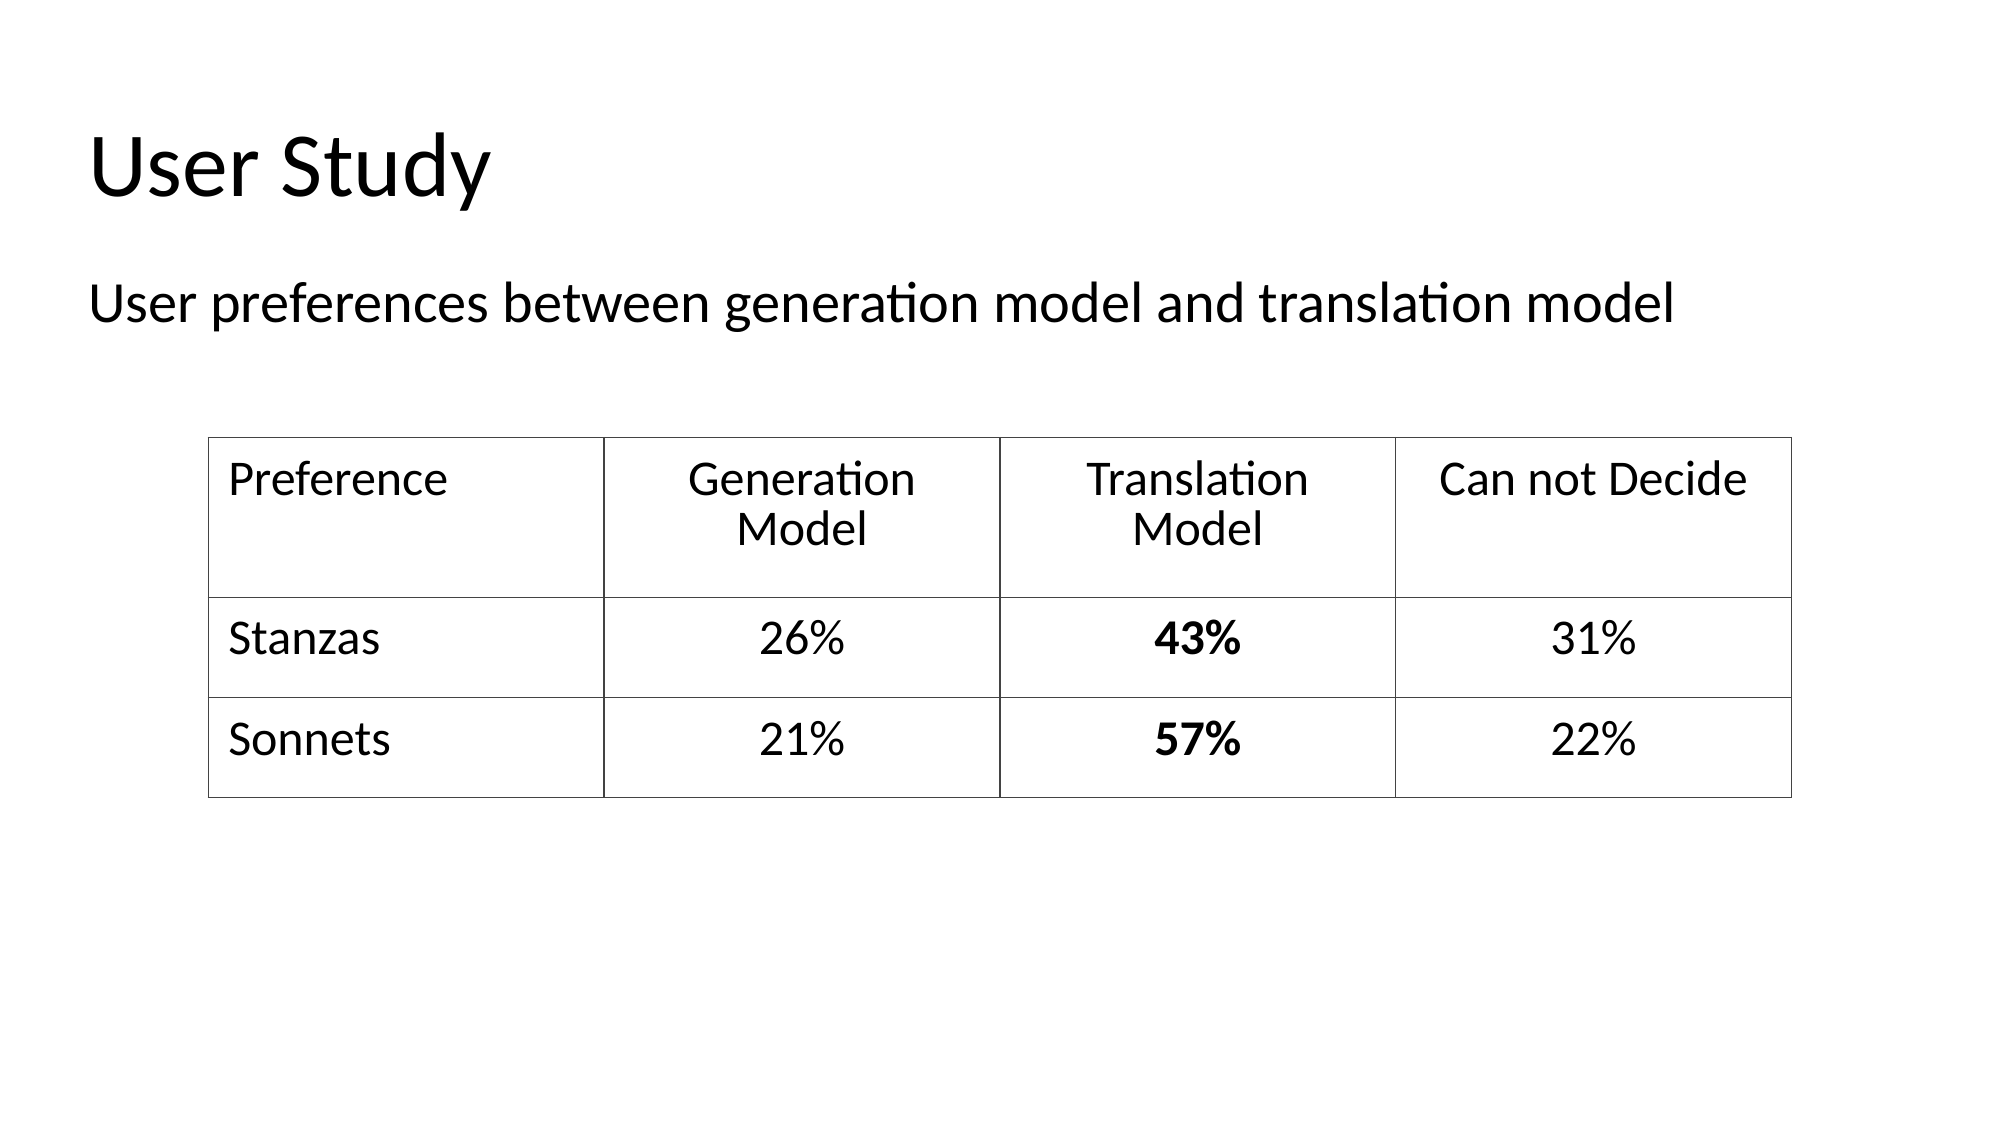

# User Study
User preferences between generation model and translation model
| Preference | Generation Model | Translation Model | Can not Decide |
| --- | --- | --- | --- |
| Stanzas | 26% | 43% | 31% |
| Sonnets | 21% | 57% | 22% |